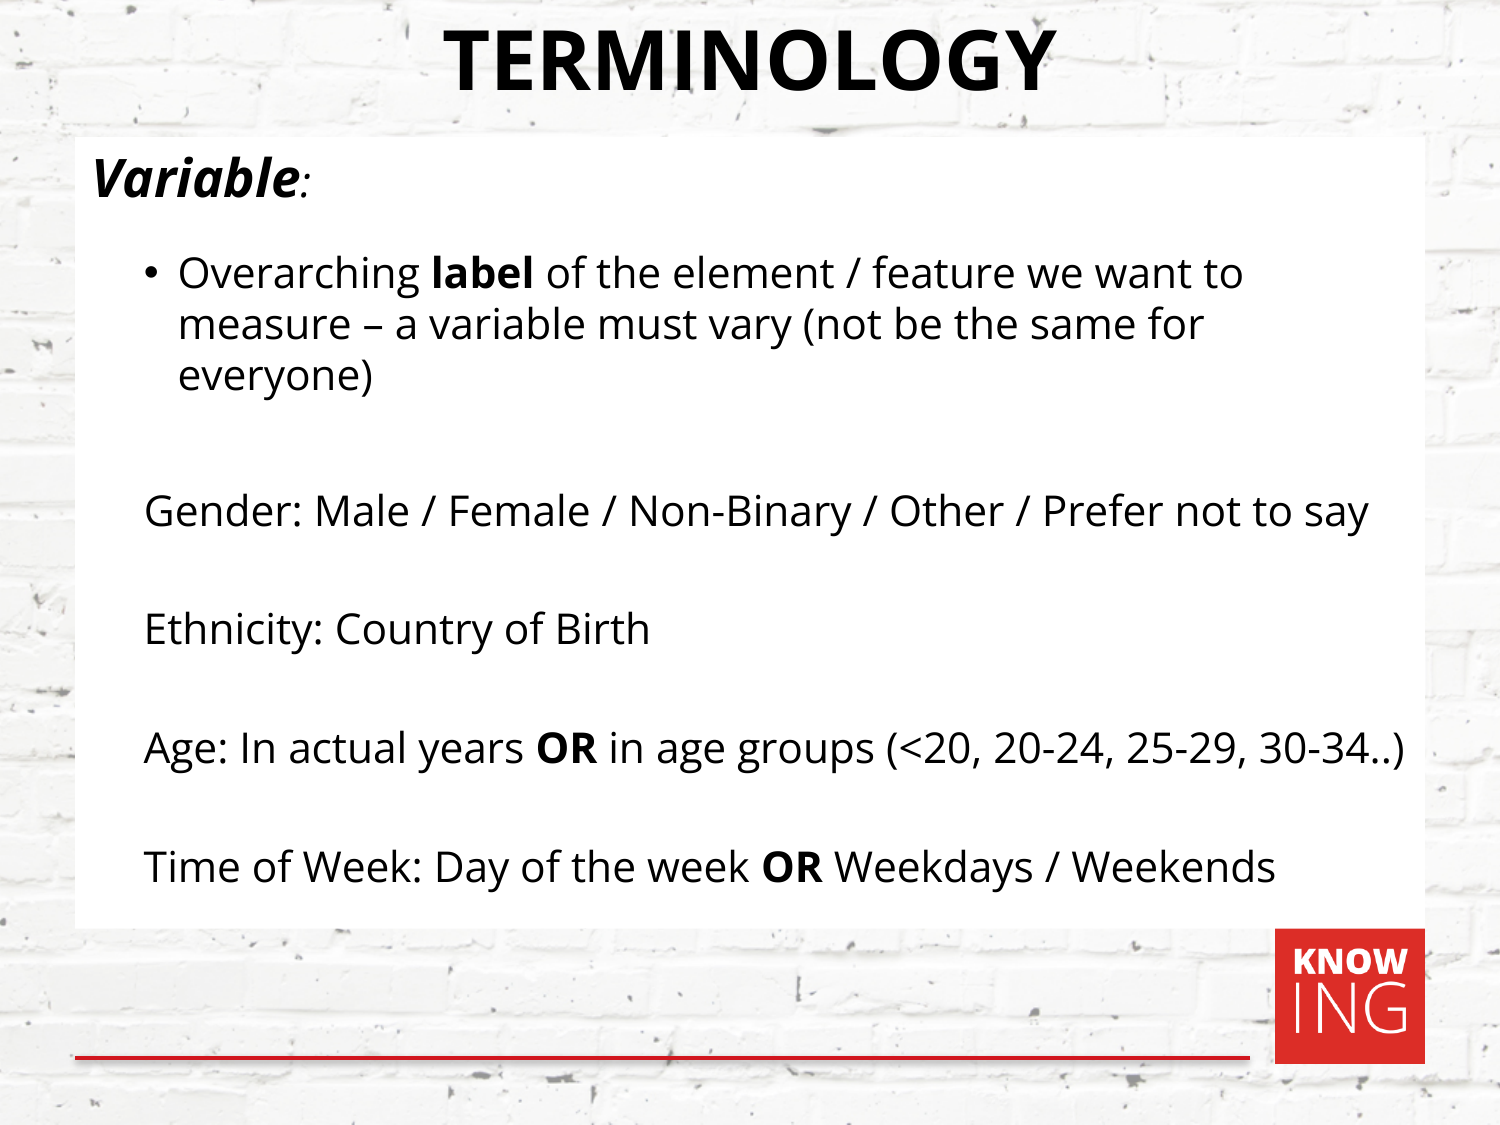

# TERMINOLOGY
Variable:

Overarching label of the element / feature we want to measure – a variable must vary (not be the same for everyone)

Gender: Male / Female / Non-Binary / Other / Prefer not to say

Ethnicity: Country of Birth

Age: In actual years OR in age groups (<20, 20-24, 25-29, 30-34..)

Time of Week: Day of the week OR Weekdays / Weekends